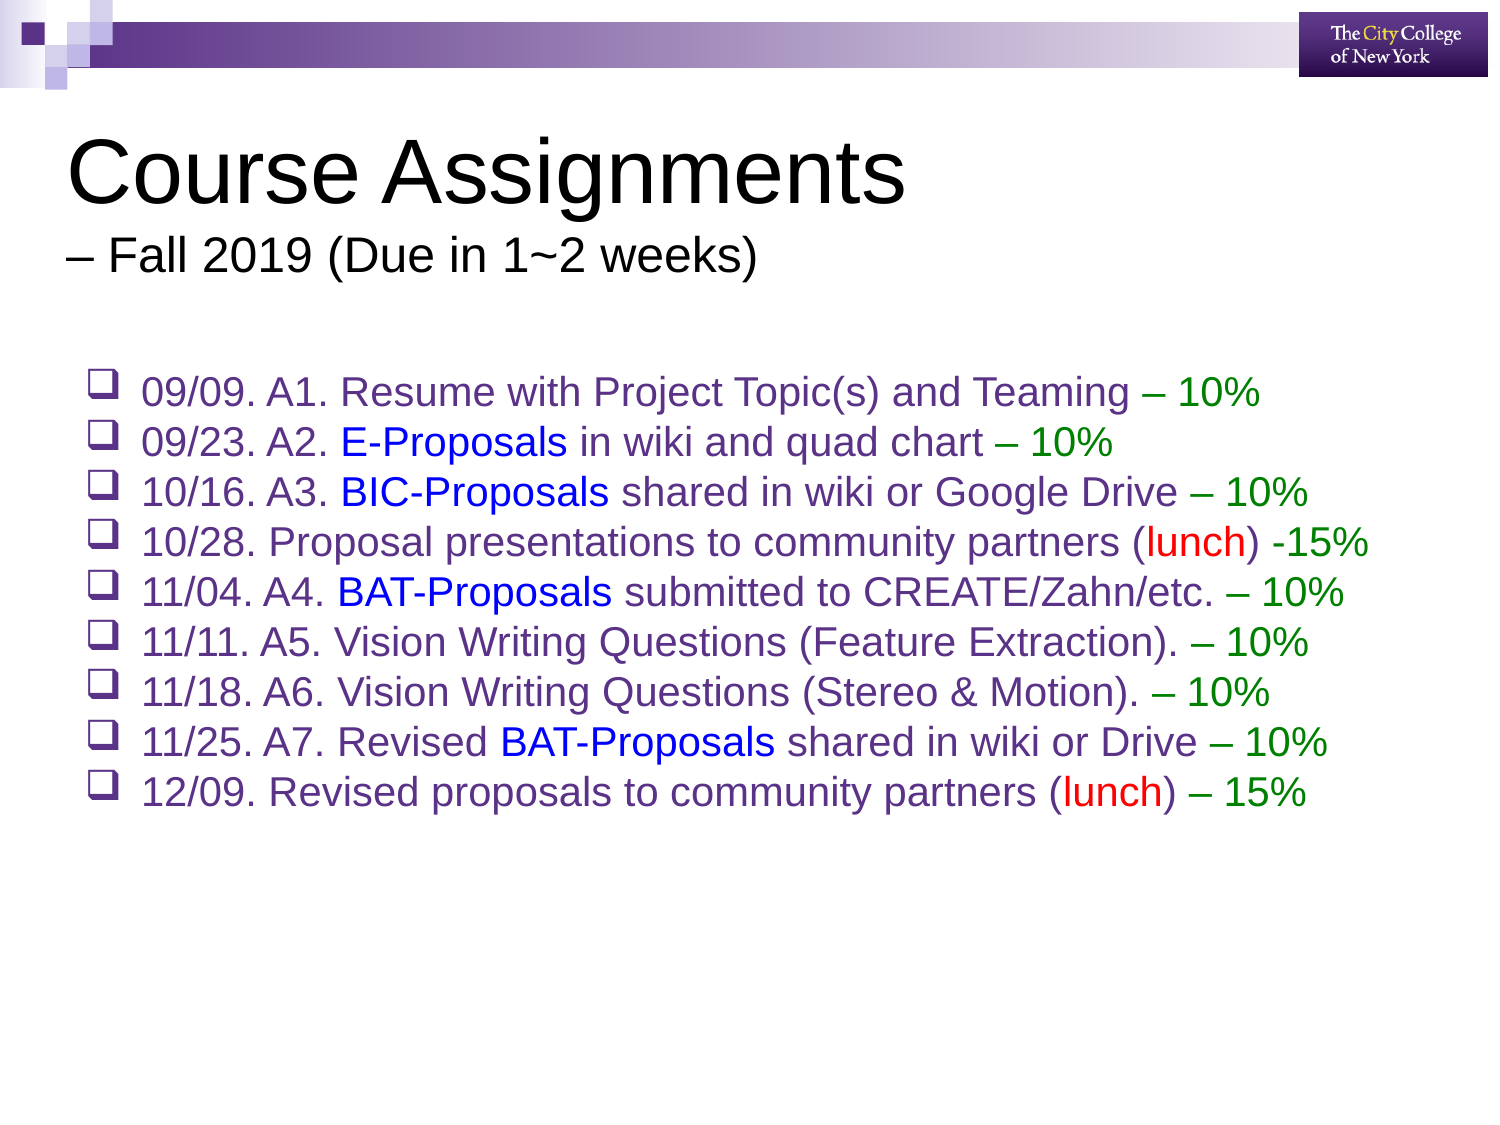

# Course Assignments – Fall 2019 (Due in 1~2 weeks)
09/09. A1. Resume with Project Topic(s) and Teaming – 10%
09/23. A2. E-Proposals in wiki and quad chart – 10%
10/16. A3. BIC-Proposals shared in wiki or Google Drive – 10%
10/28. Proposal presentations to community partners (lunch) -15%
11/04. A4. BAT-Proposals submitted to CREATE/Zahn/etc. – 10%
11/11. A5. Vision Writing Questions (Feature Extraction). – 10%
11/18. A6. Vision Writing Questions (Stereo & Motion). – 10%
11/25. A7. Revised BAT-Proposals shared in wiki or Drive – 10%
12/09. Revised proposals to community partners (lunch) – 15%